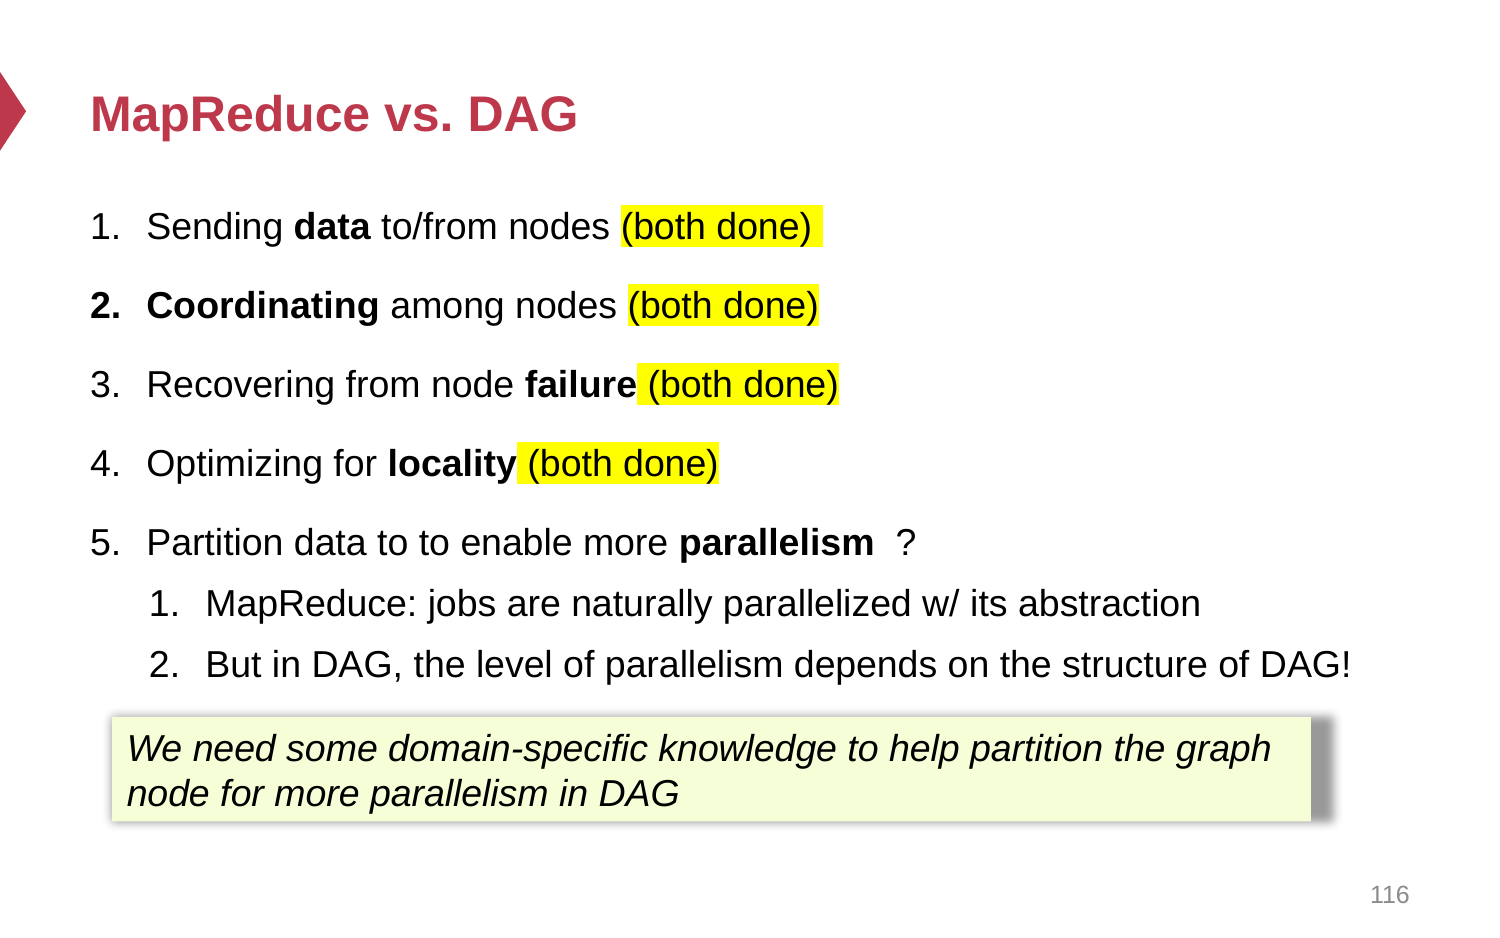

# MapReduce vs. DAG
Sending data to/from nodes (both done)
Coordinating among nodes (both done)
Recovering from node failure (both done)
Optimizing for locality (both done)
Partition data to to enable more parallelism  ?
MapReduce: jobs are naturally parallelized w/ its abstraction
But in DAG, the level of parallelism depends on the structure of DAG!

We need some domain-specific knowledge to help partition the graph node for more parallelism in DAG
116